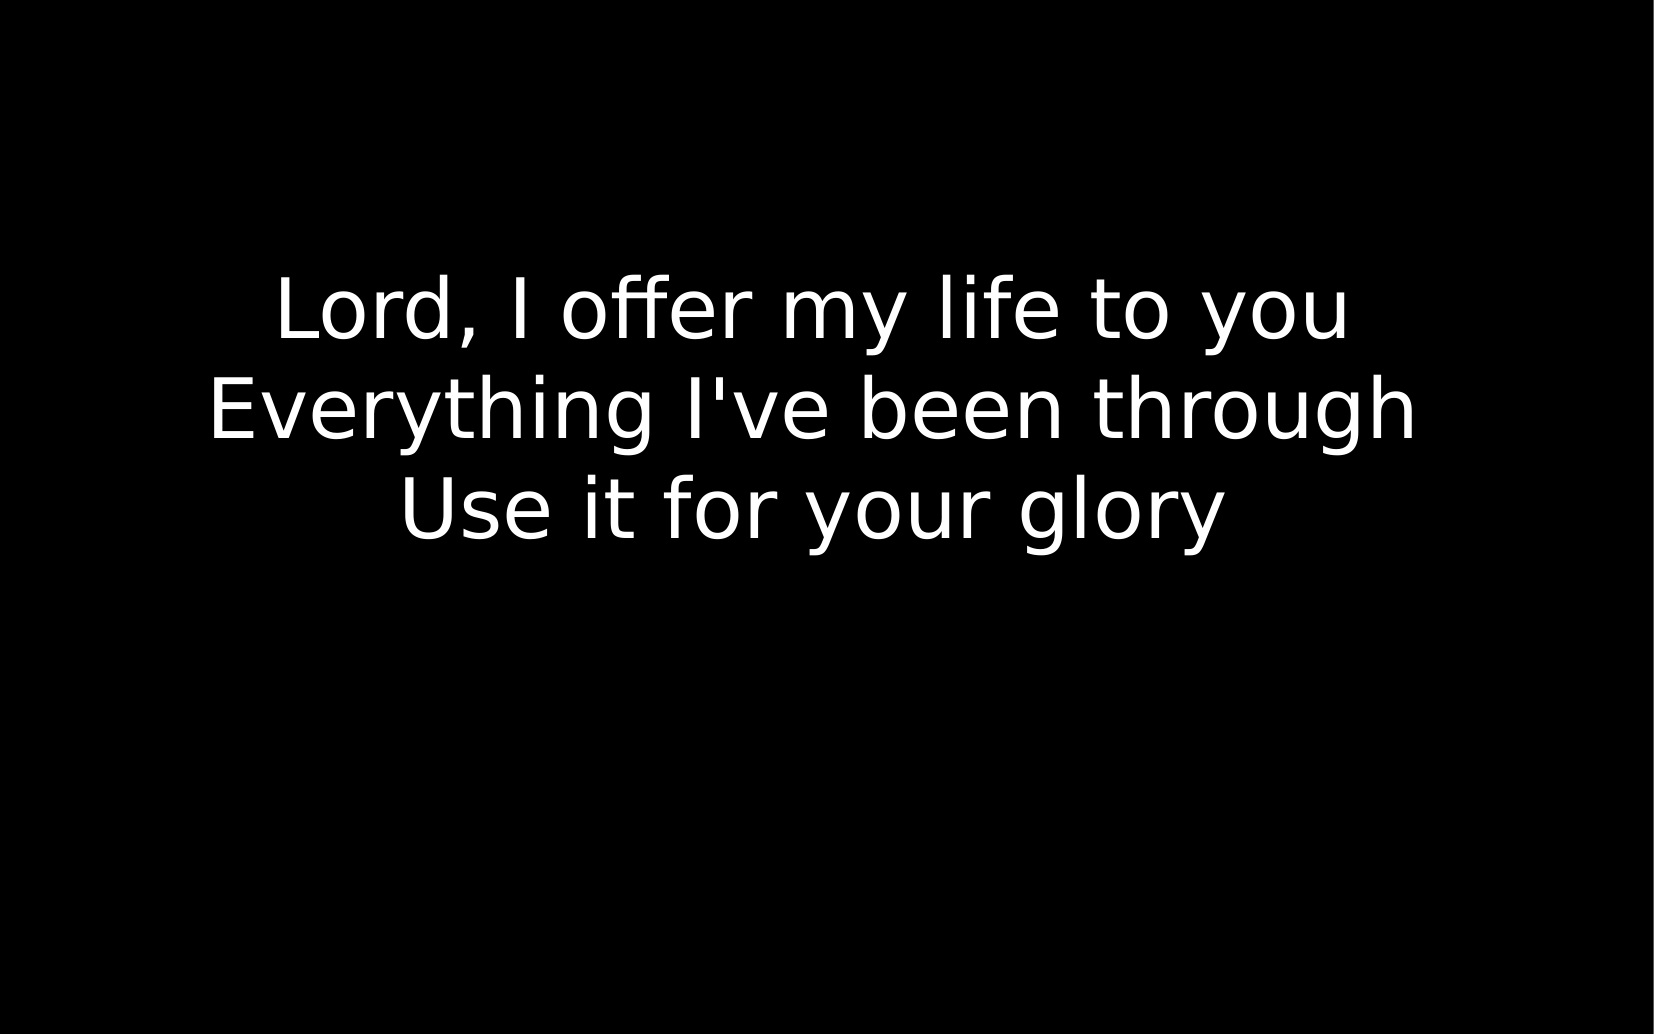

Lord, I offer my life to you
Everything I've been through
Use it for your glory